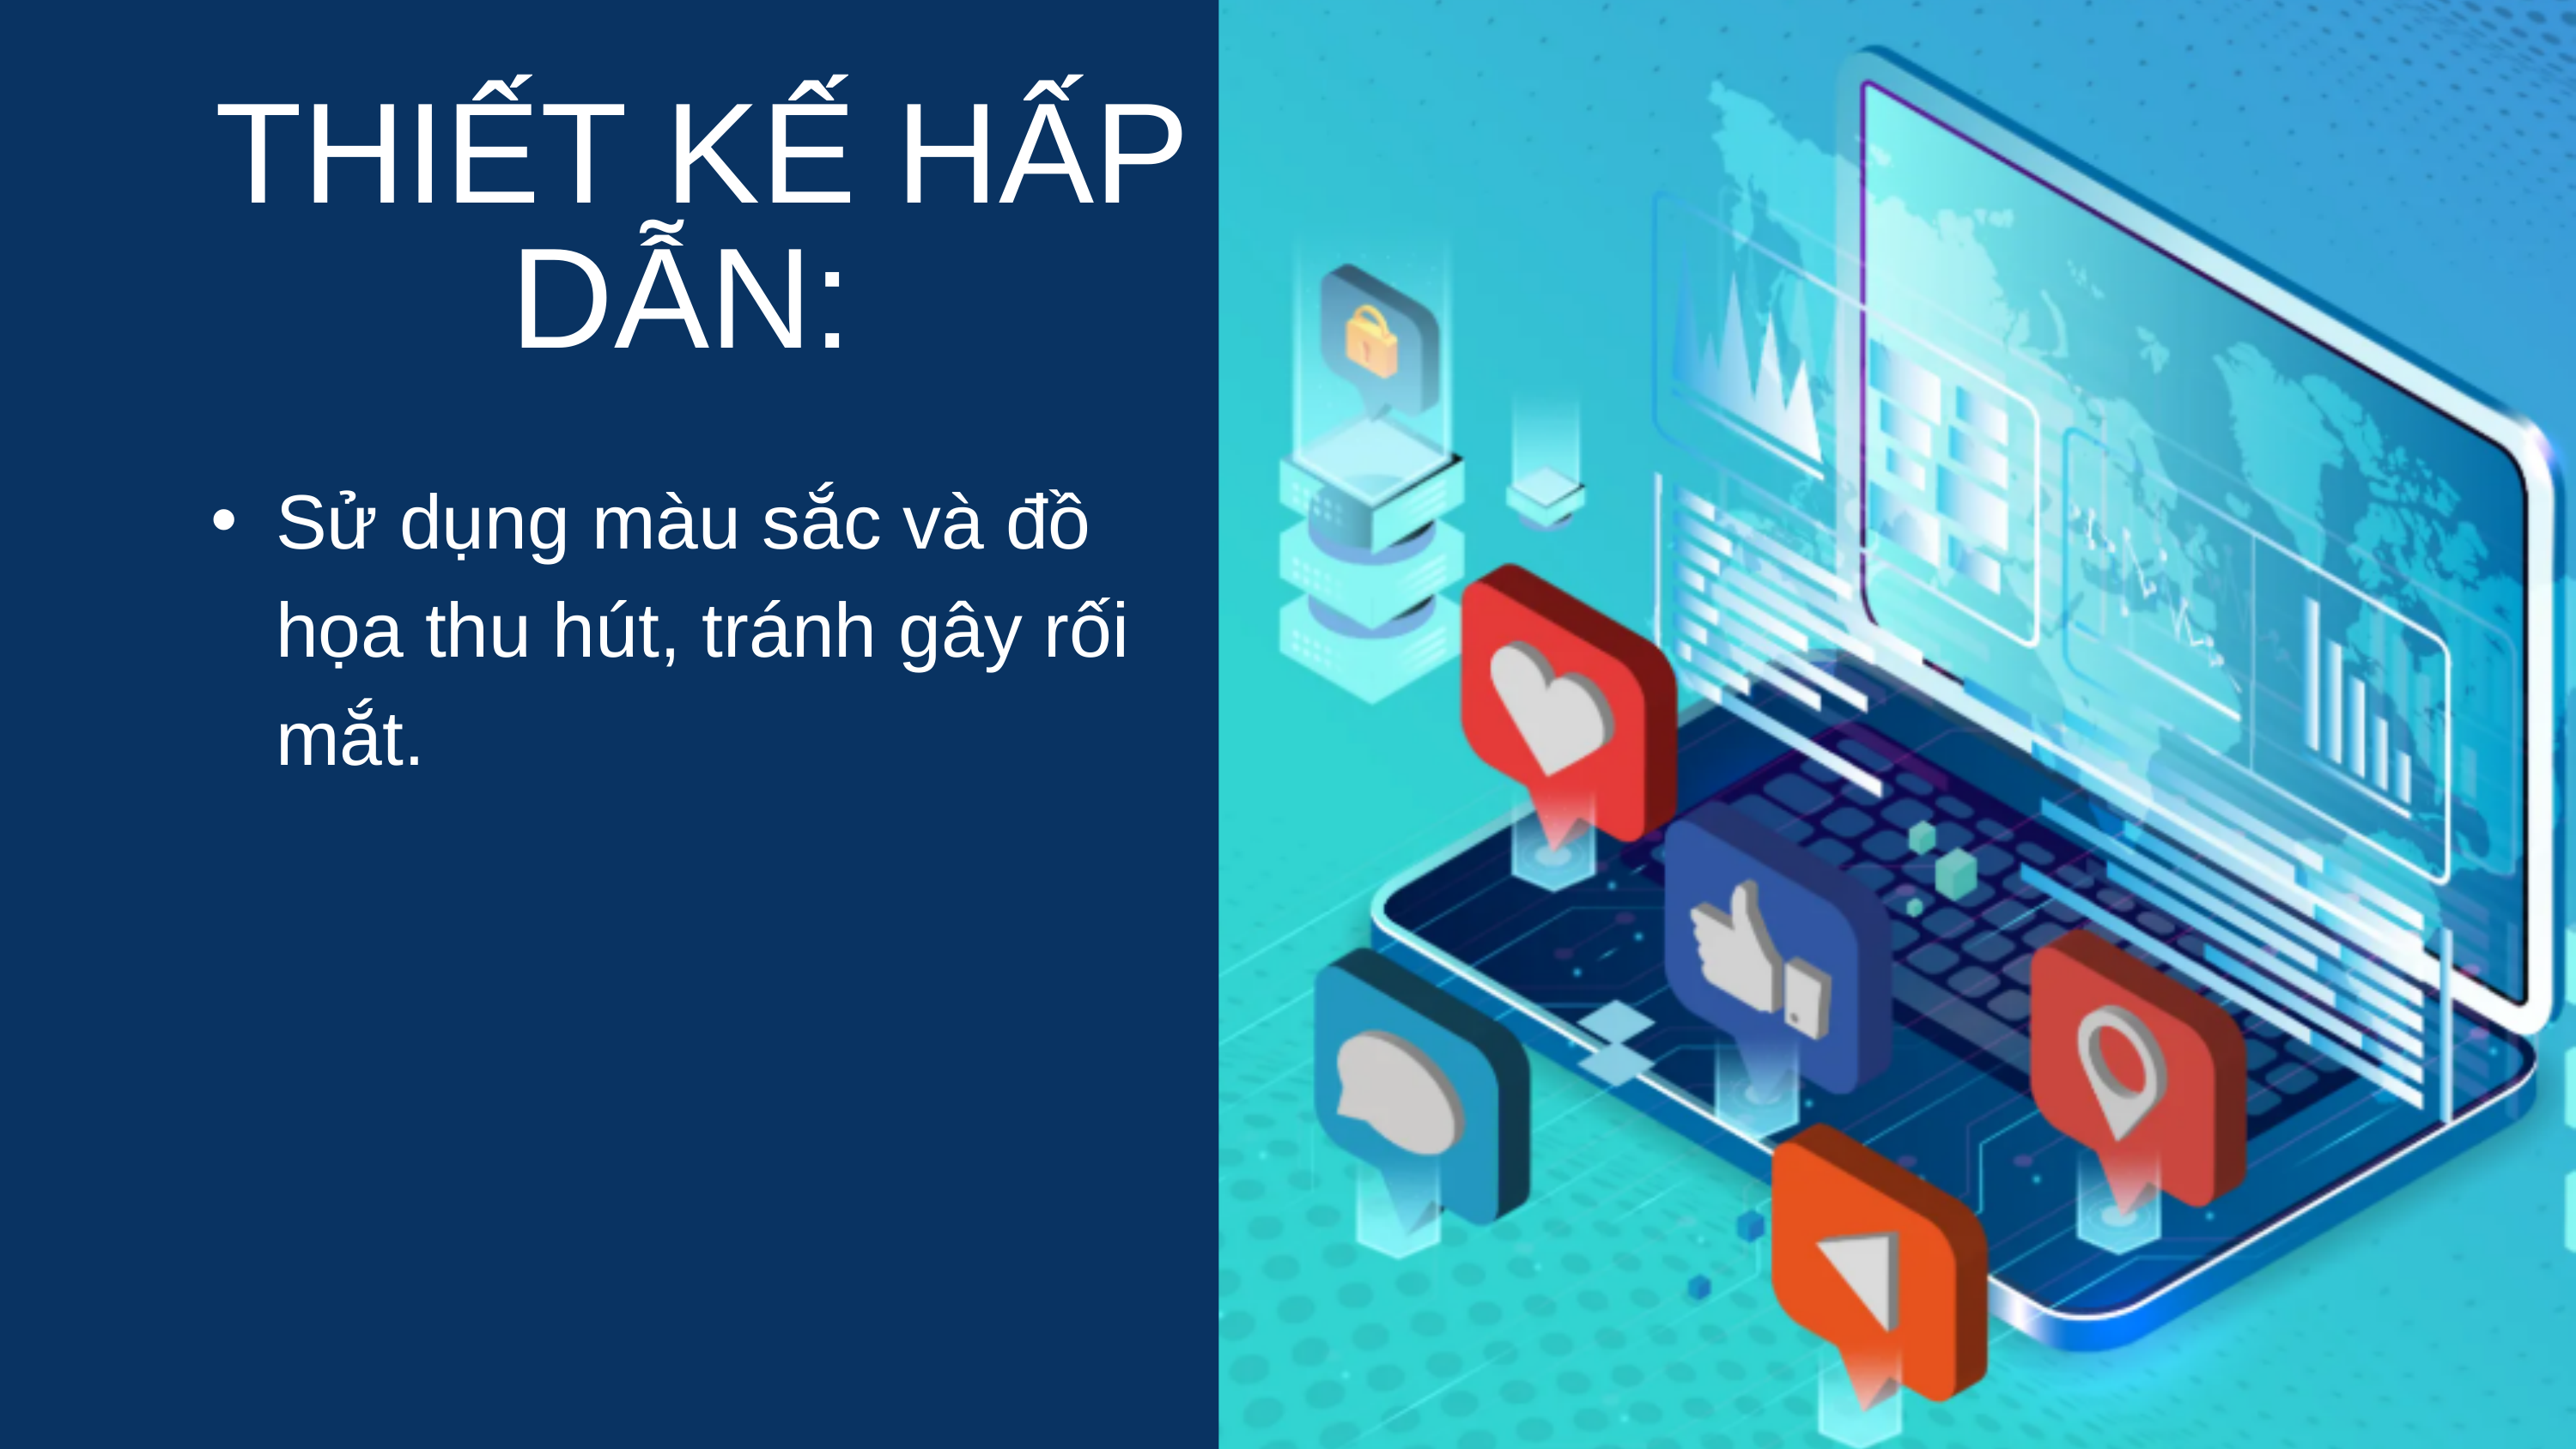

THIẾT KẾ HẤP DẪN:
Sử dụng màu sắc và đồ họa thu hút, tránh gây rối mắt.